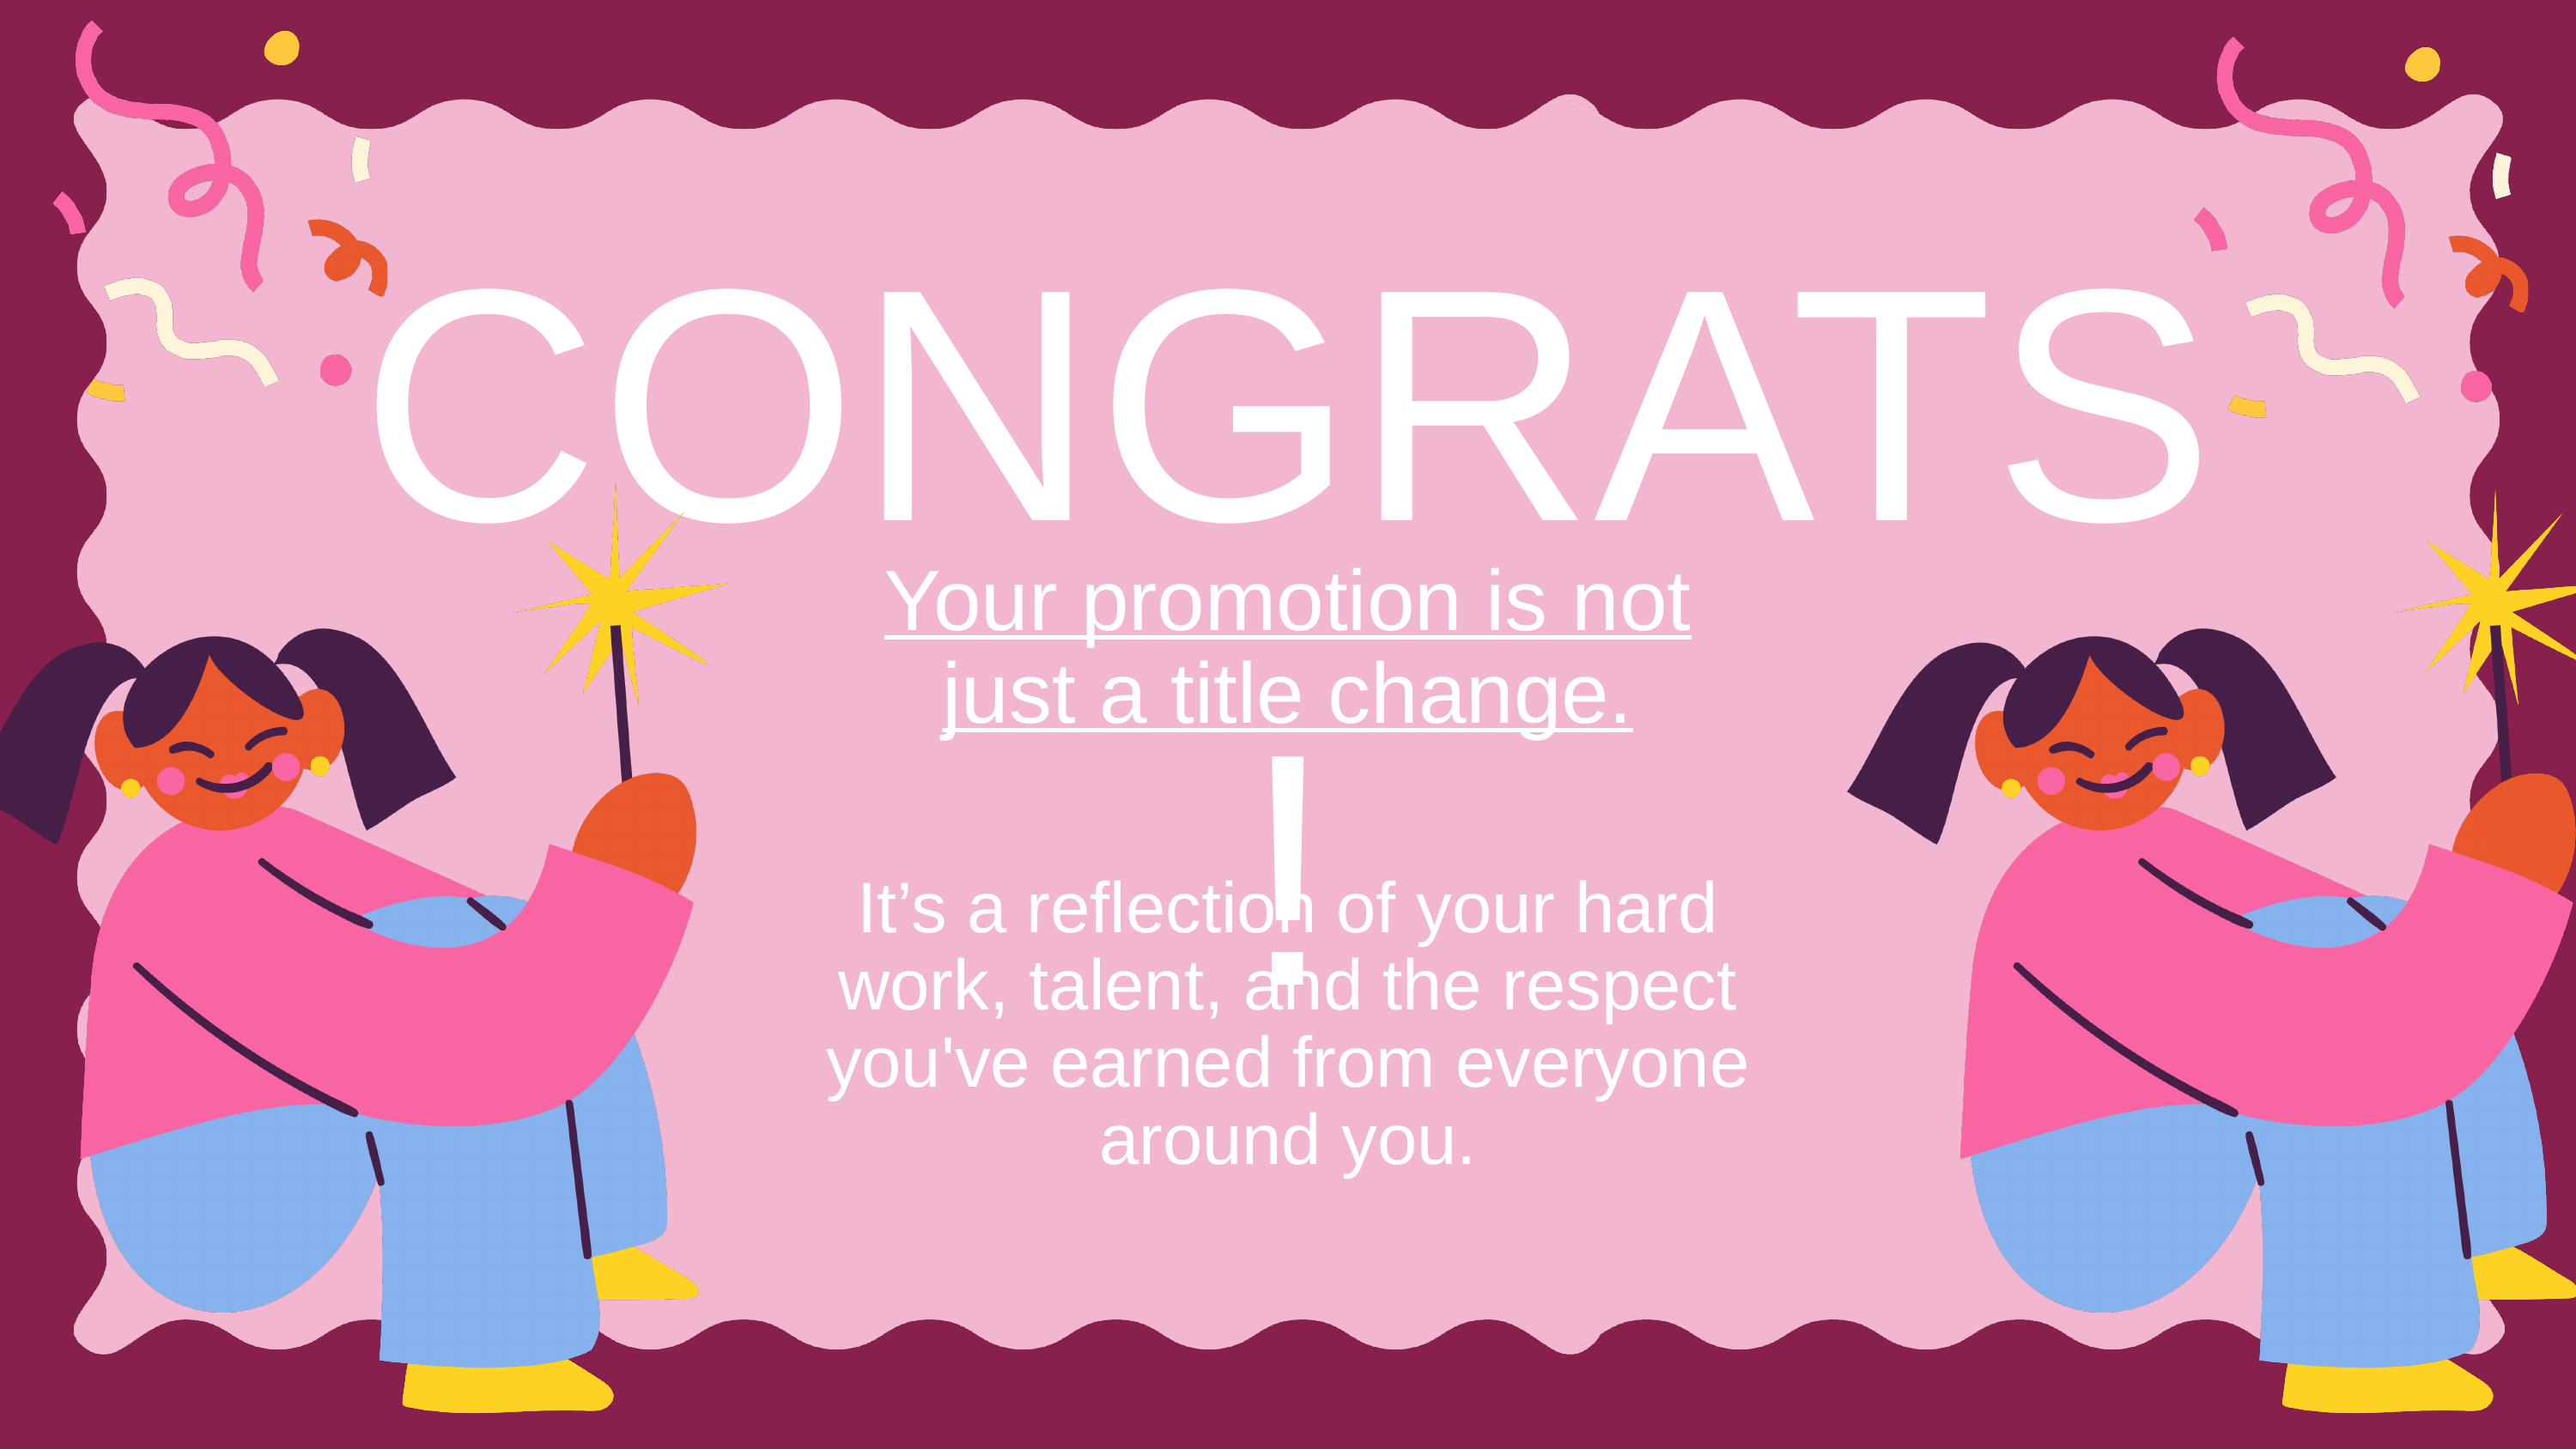

CONGRATS!

Your promotion is not just a title change.
It’s a reflection of your hard work, talent, and the respect you've earned from everyone around you.